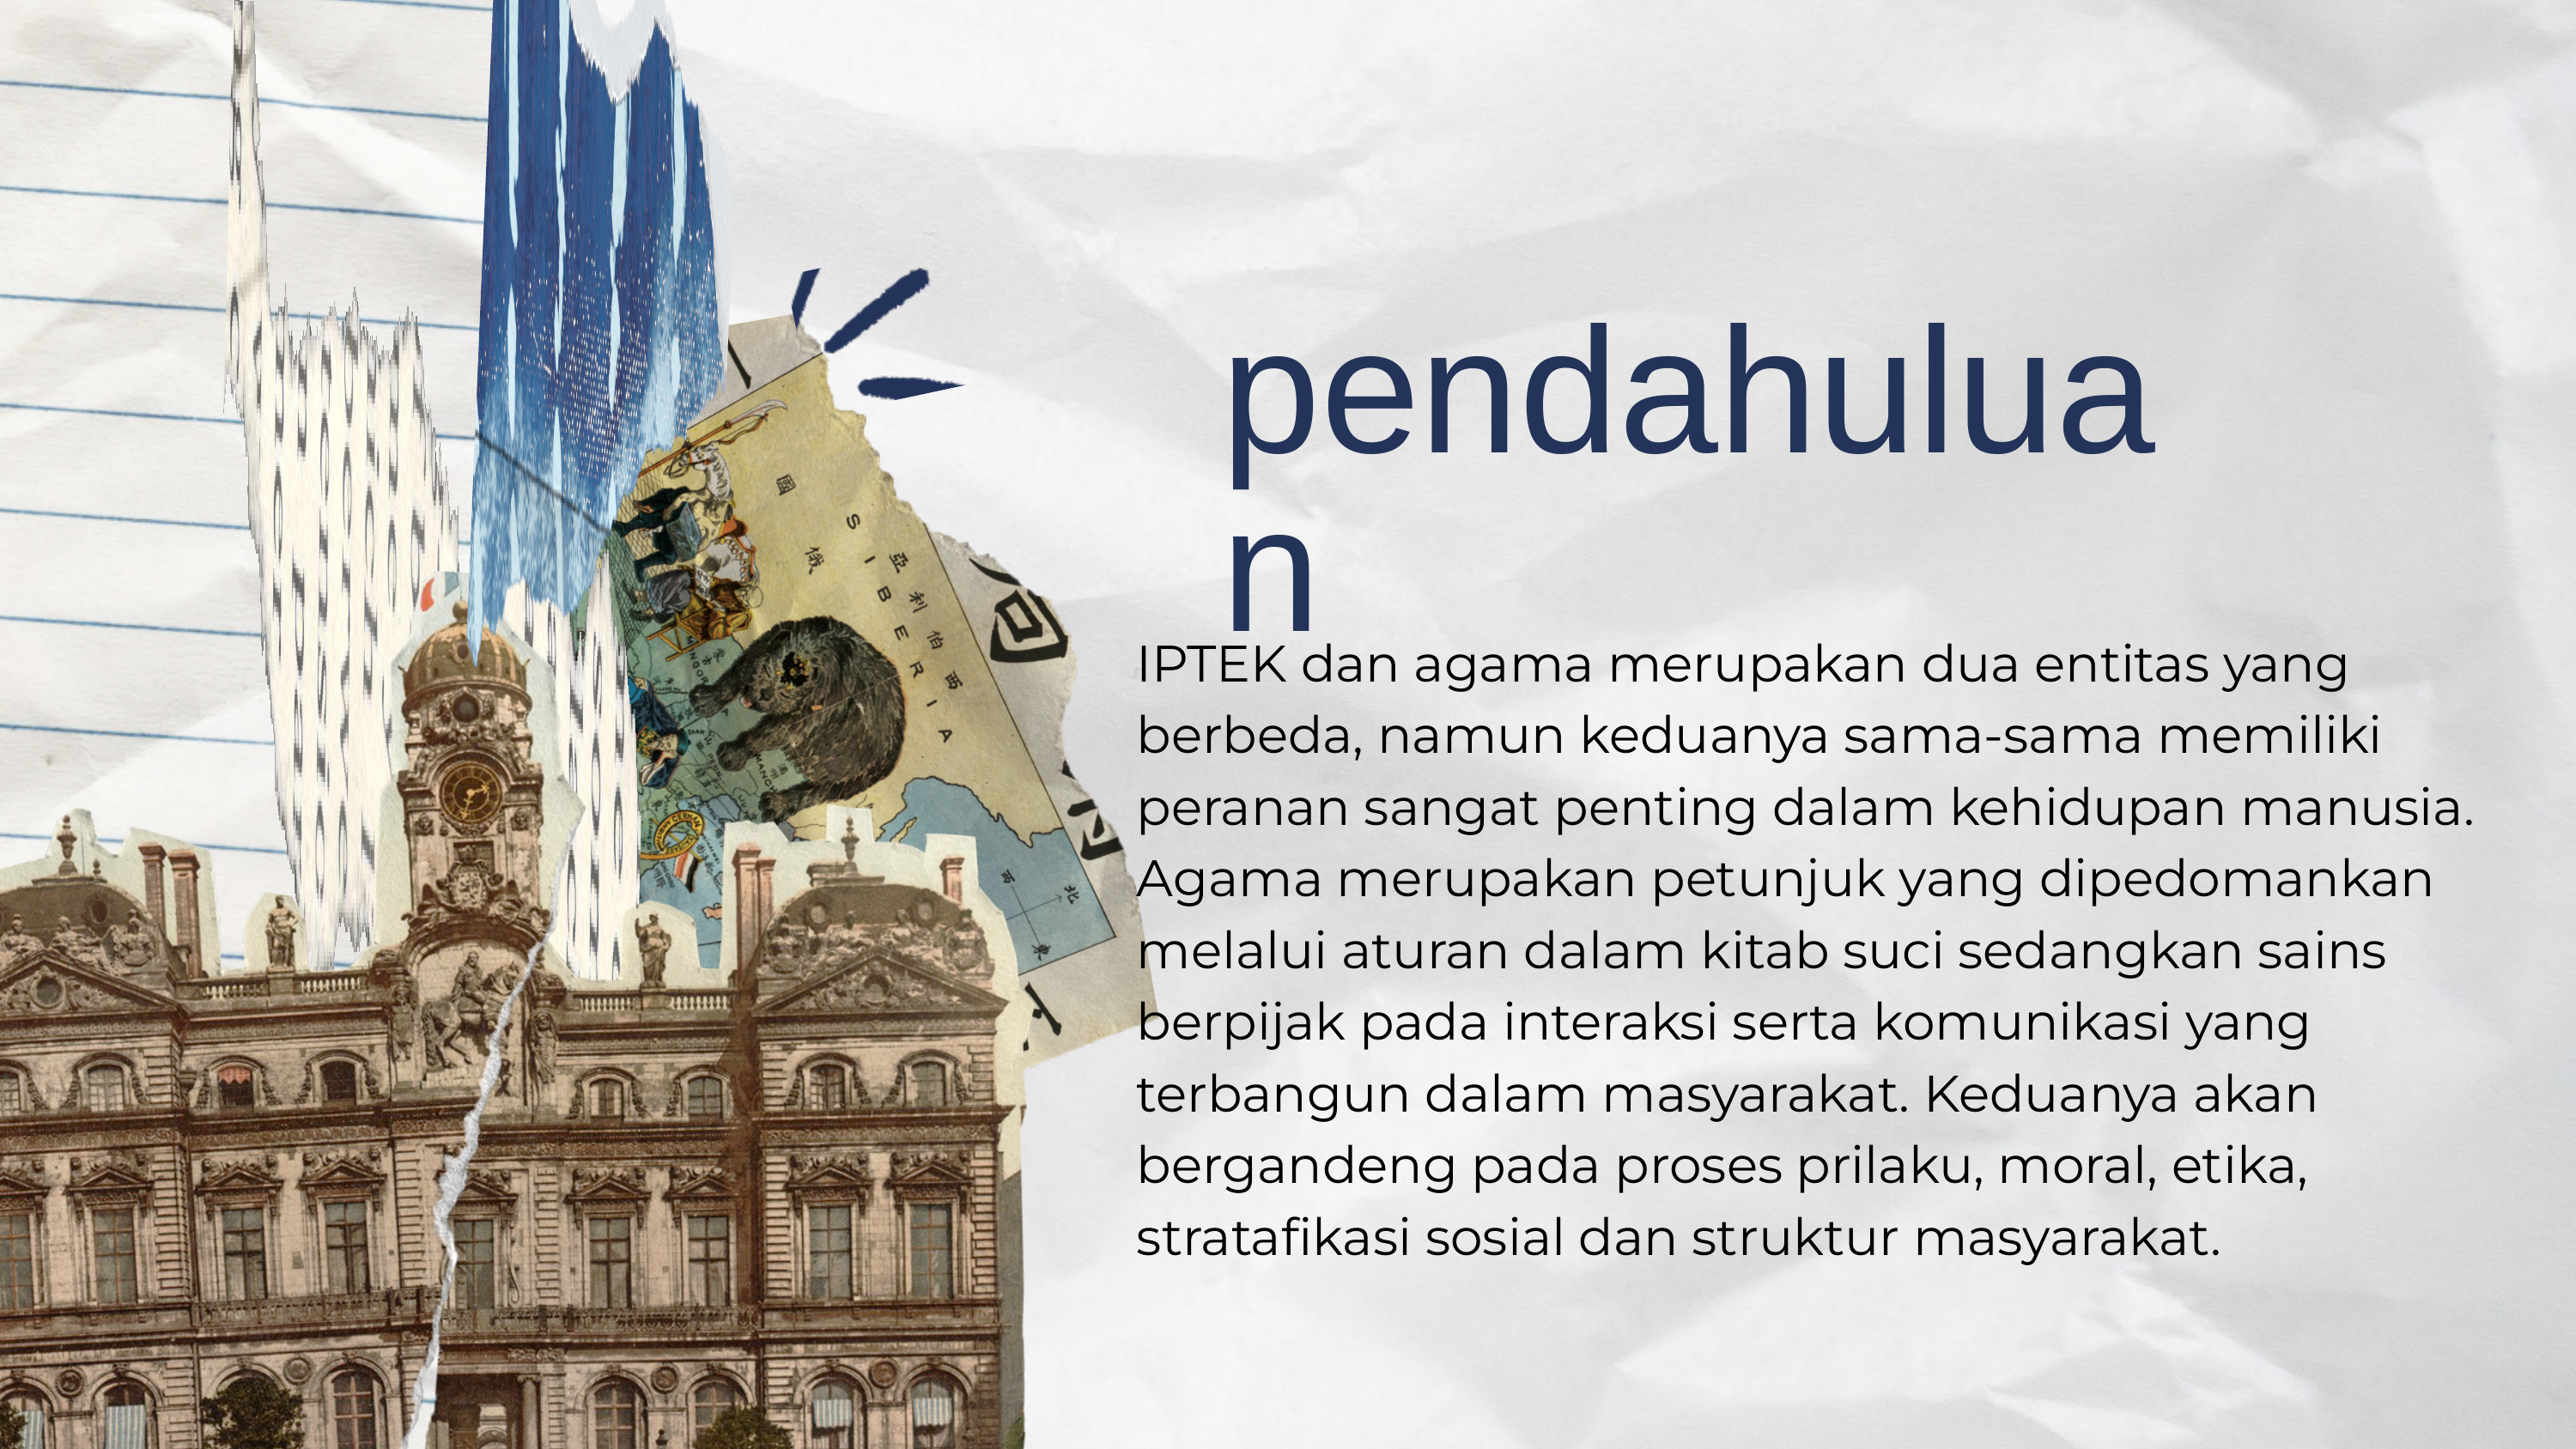

pendahuluan

IPTEK dan agama merupakan dua entitas yang berbeda, namun keduanya sama-sama memiliki peranan sangat penting dalam kehidupan manusia. Agama merupakan petunjuk yang dipedomankan melalui aturan dalam kitab suci sedangkan sains berpijak pada interaksi serta komunikasi yang terbangun dalam masyarakat. Keduanya akan bergandeng pada proses prilaku, moral, etika, stratafikasi sosial dan struktur masyarakat.